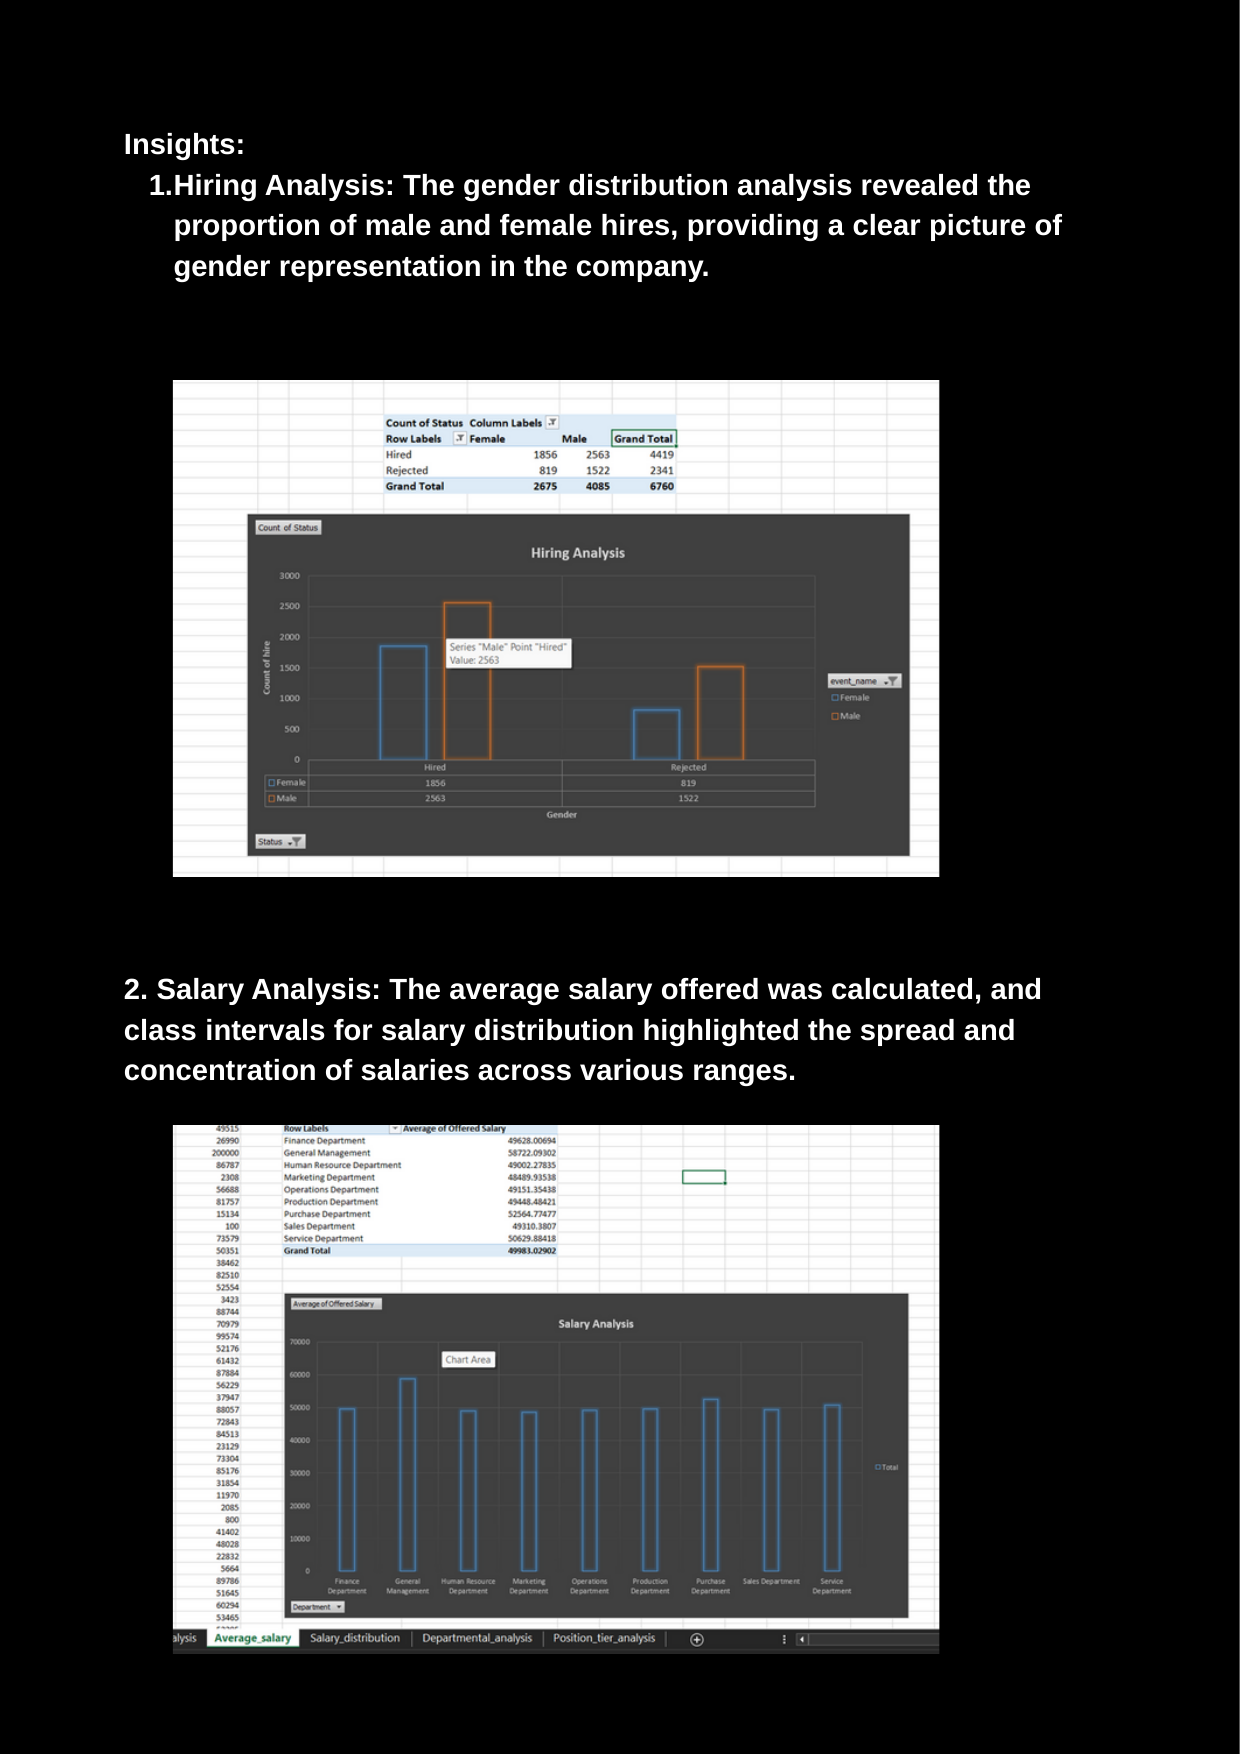

Insights:
Hiring Analysis: The gender distribution analysis revealed the proportion of male and female hires, providing a clear picture of gender representation in the company.

2. Salary Analysis: The average salary offered was calculated, and class intervals for salary distribution highlighted the spread and concentration of salaries across various ranges.